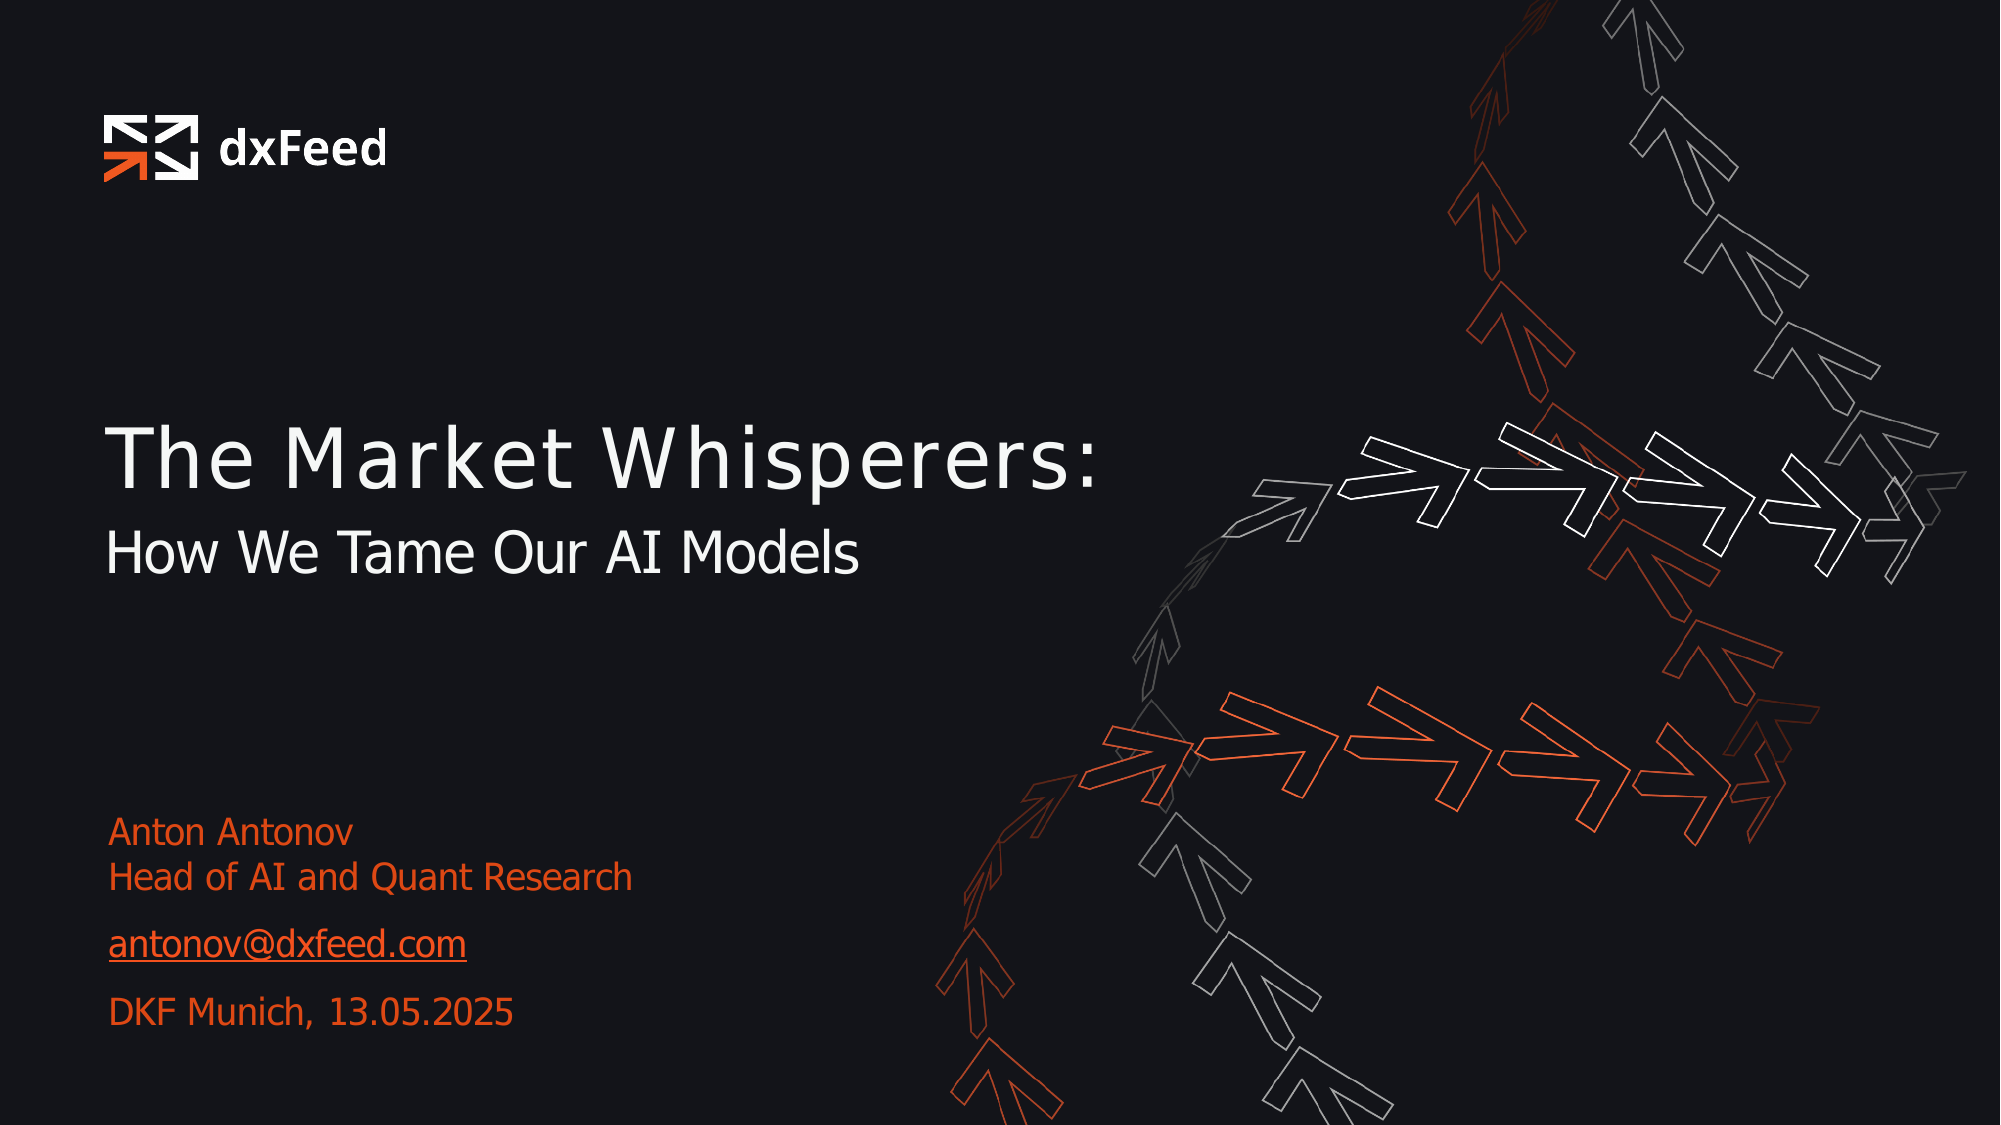

The Market Whisperers:
How We Tame Our AI Models
Anton Antonov
Head of AI and Quant Research
antonov@dxfeed.com
DKF Munich, 13.05.2025